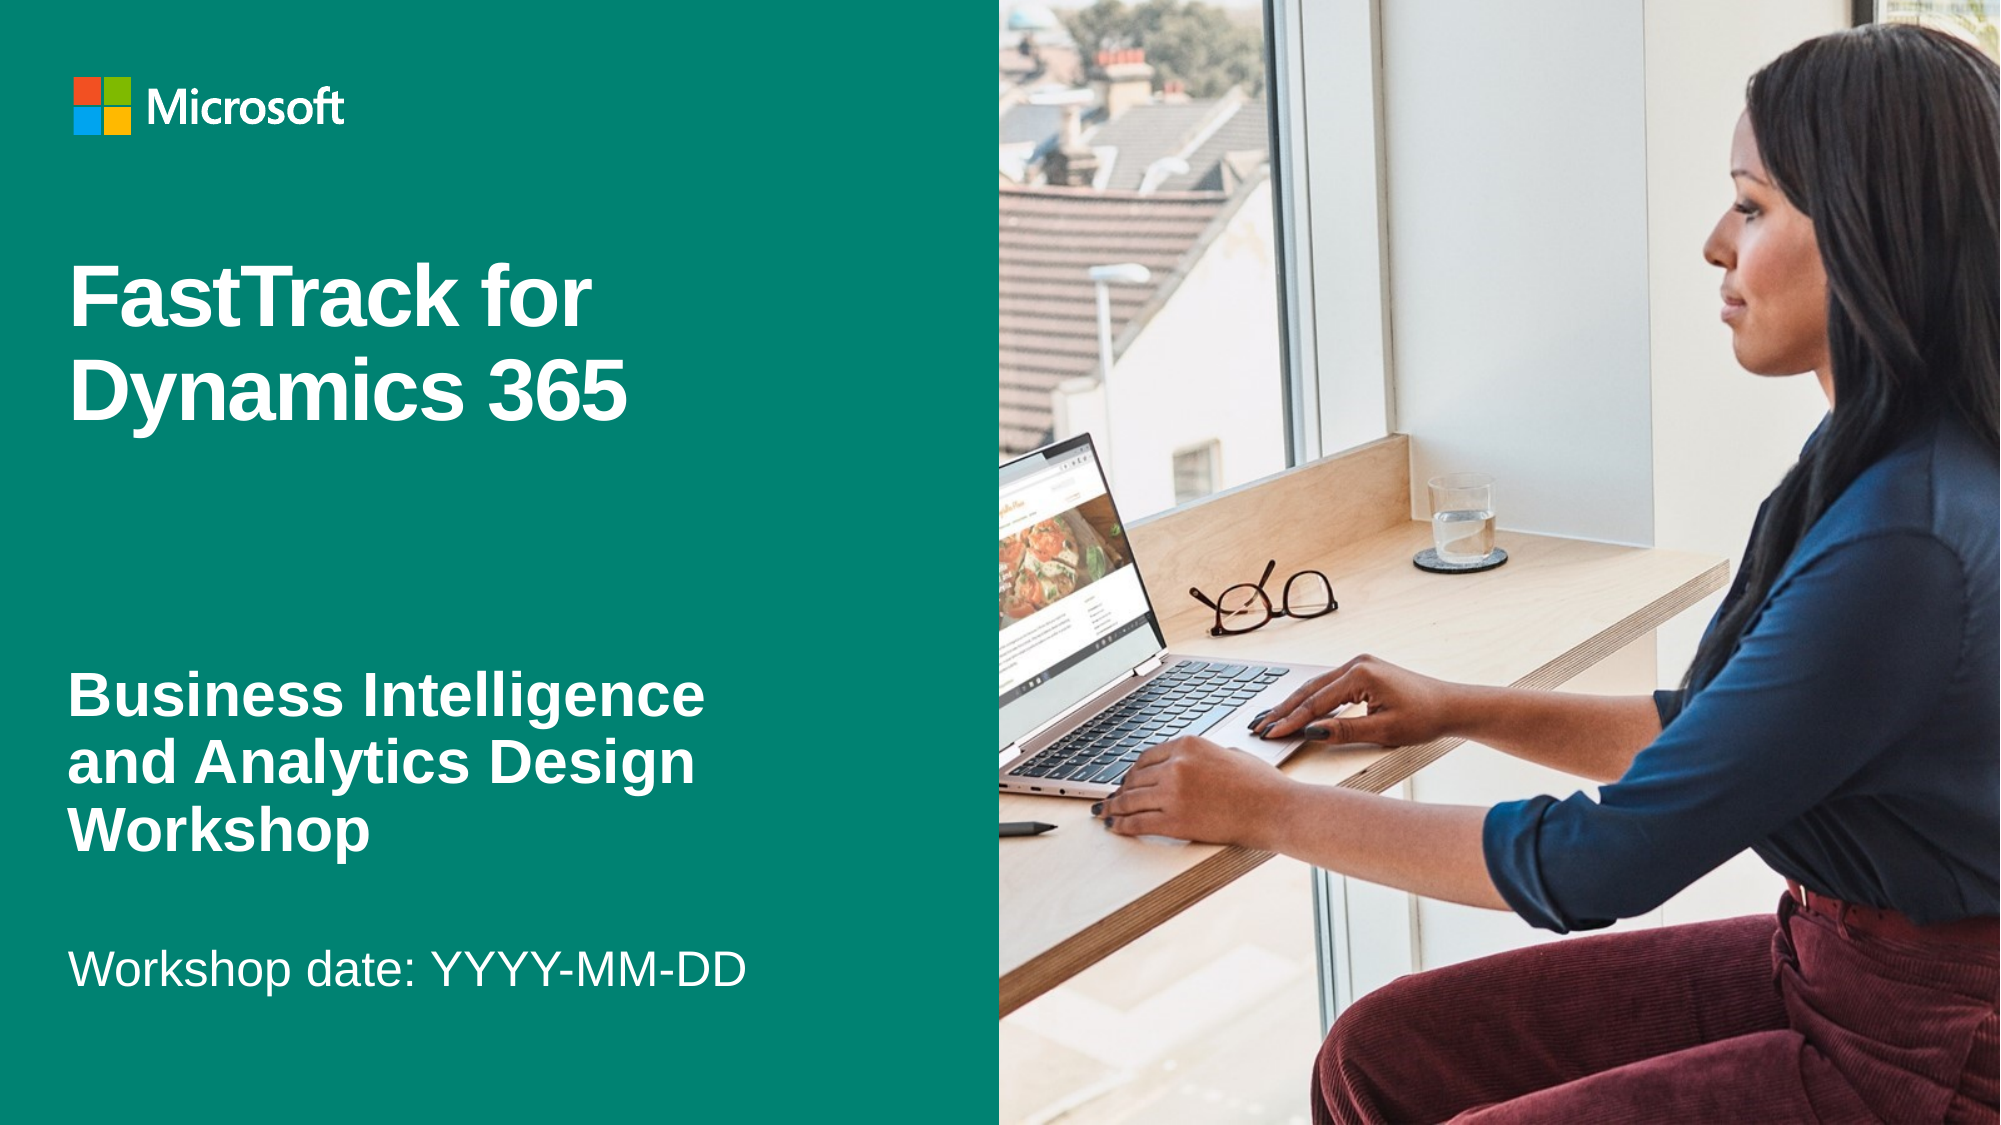

FastTrack for Dynamics 365
Business Intelligence and Analytics Design Workshop
Workshop date: YYYY-MM-DD